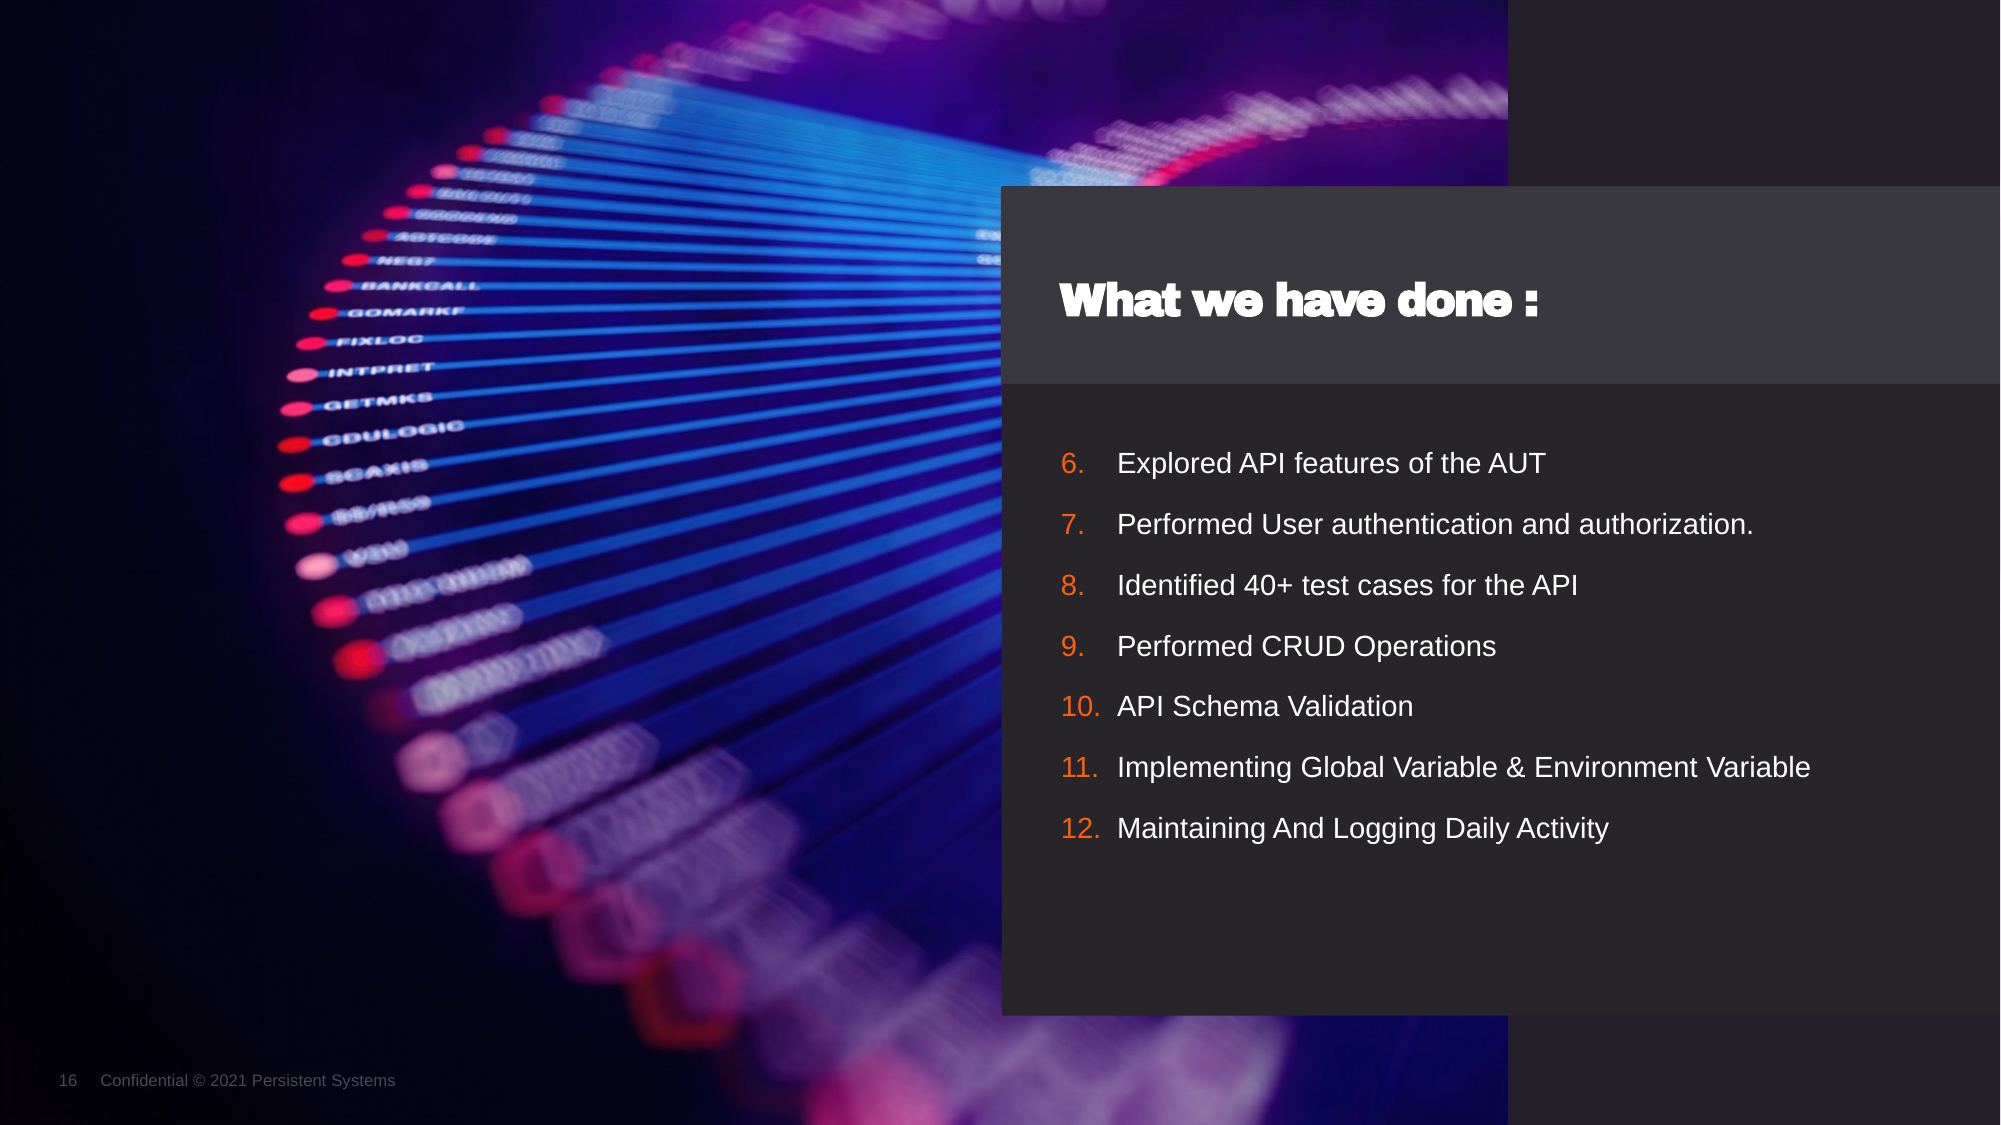

What we have done :

Explored API features of the AUT
Performed User authentication and authorization.
Identified 40+ test cases for the API
Performed CRUD Operations
API Schema Validation
Implementing Global Variable & Environment Variable
Maintaining And Logging Daily Activity

16